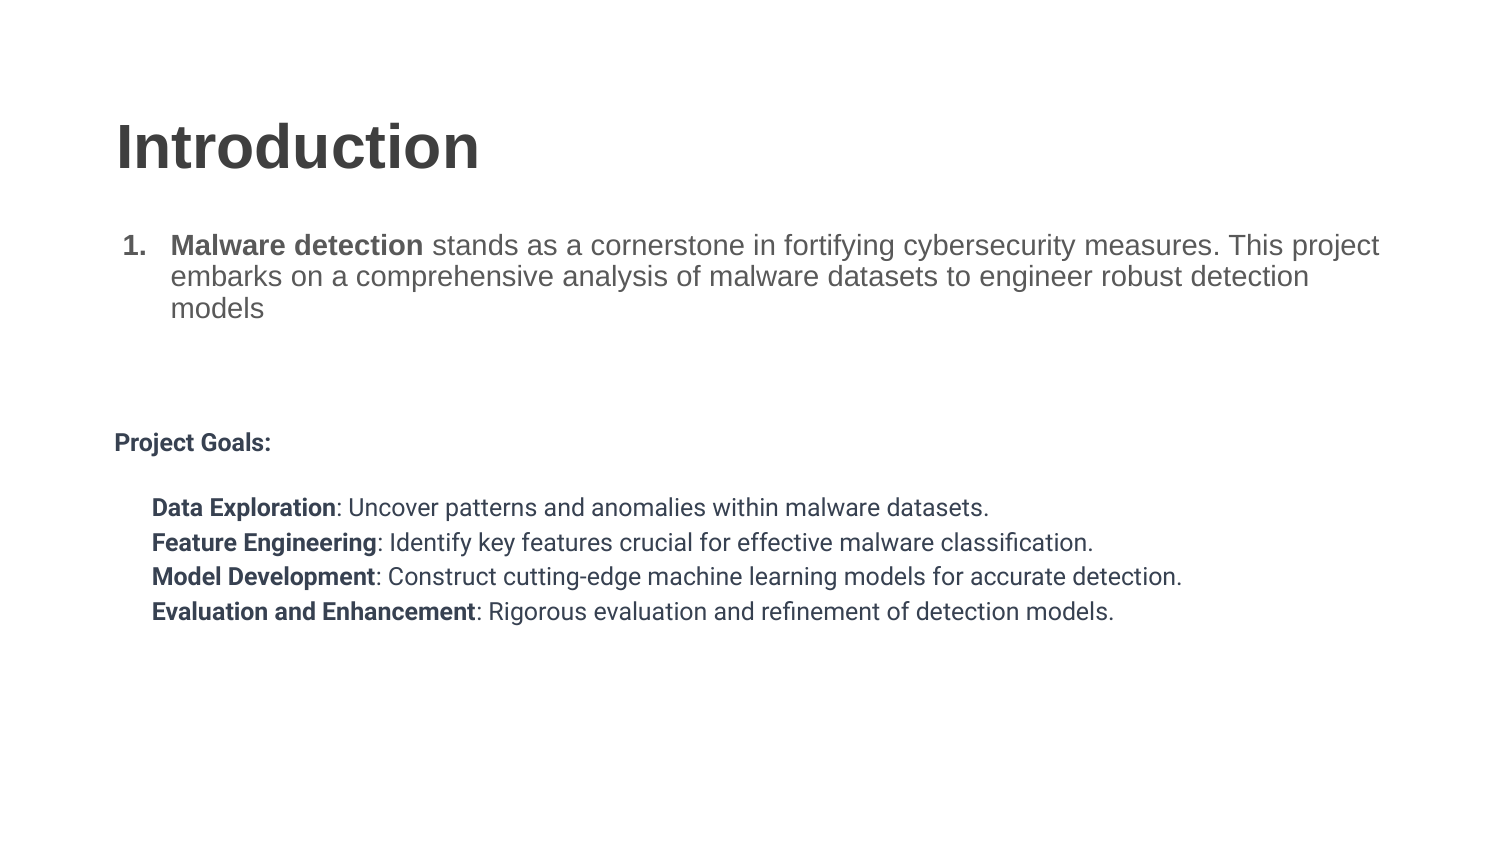

# Introduction
Malware detection stands as a cornerstone in fortifying cybersecurity measures. This project embarks on a comprehensive analysis of malware datasets to engineer robust detection models

Project Goals:
Data Exploration: Uncover patterns and anomalies within malware datasets.
Feature Engineering: Identify key features crucial for effective malware classification.
Model Development: Construct cutting-edge machine learning models for accurate detection.
Evaluation and Enhancement: Rigorous evaluation and refinement of detection models.